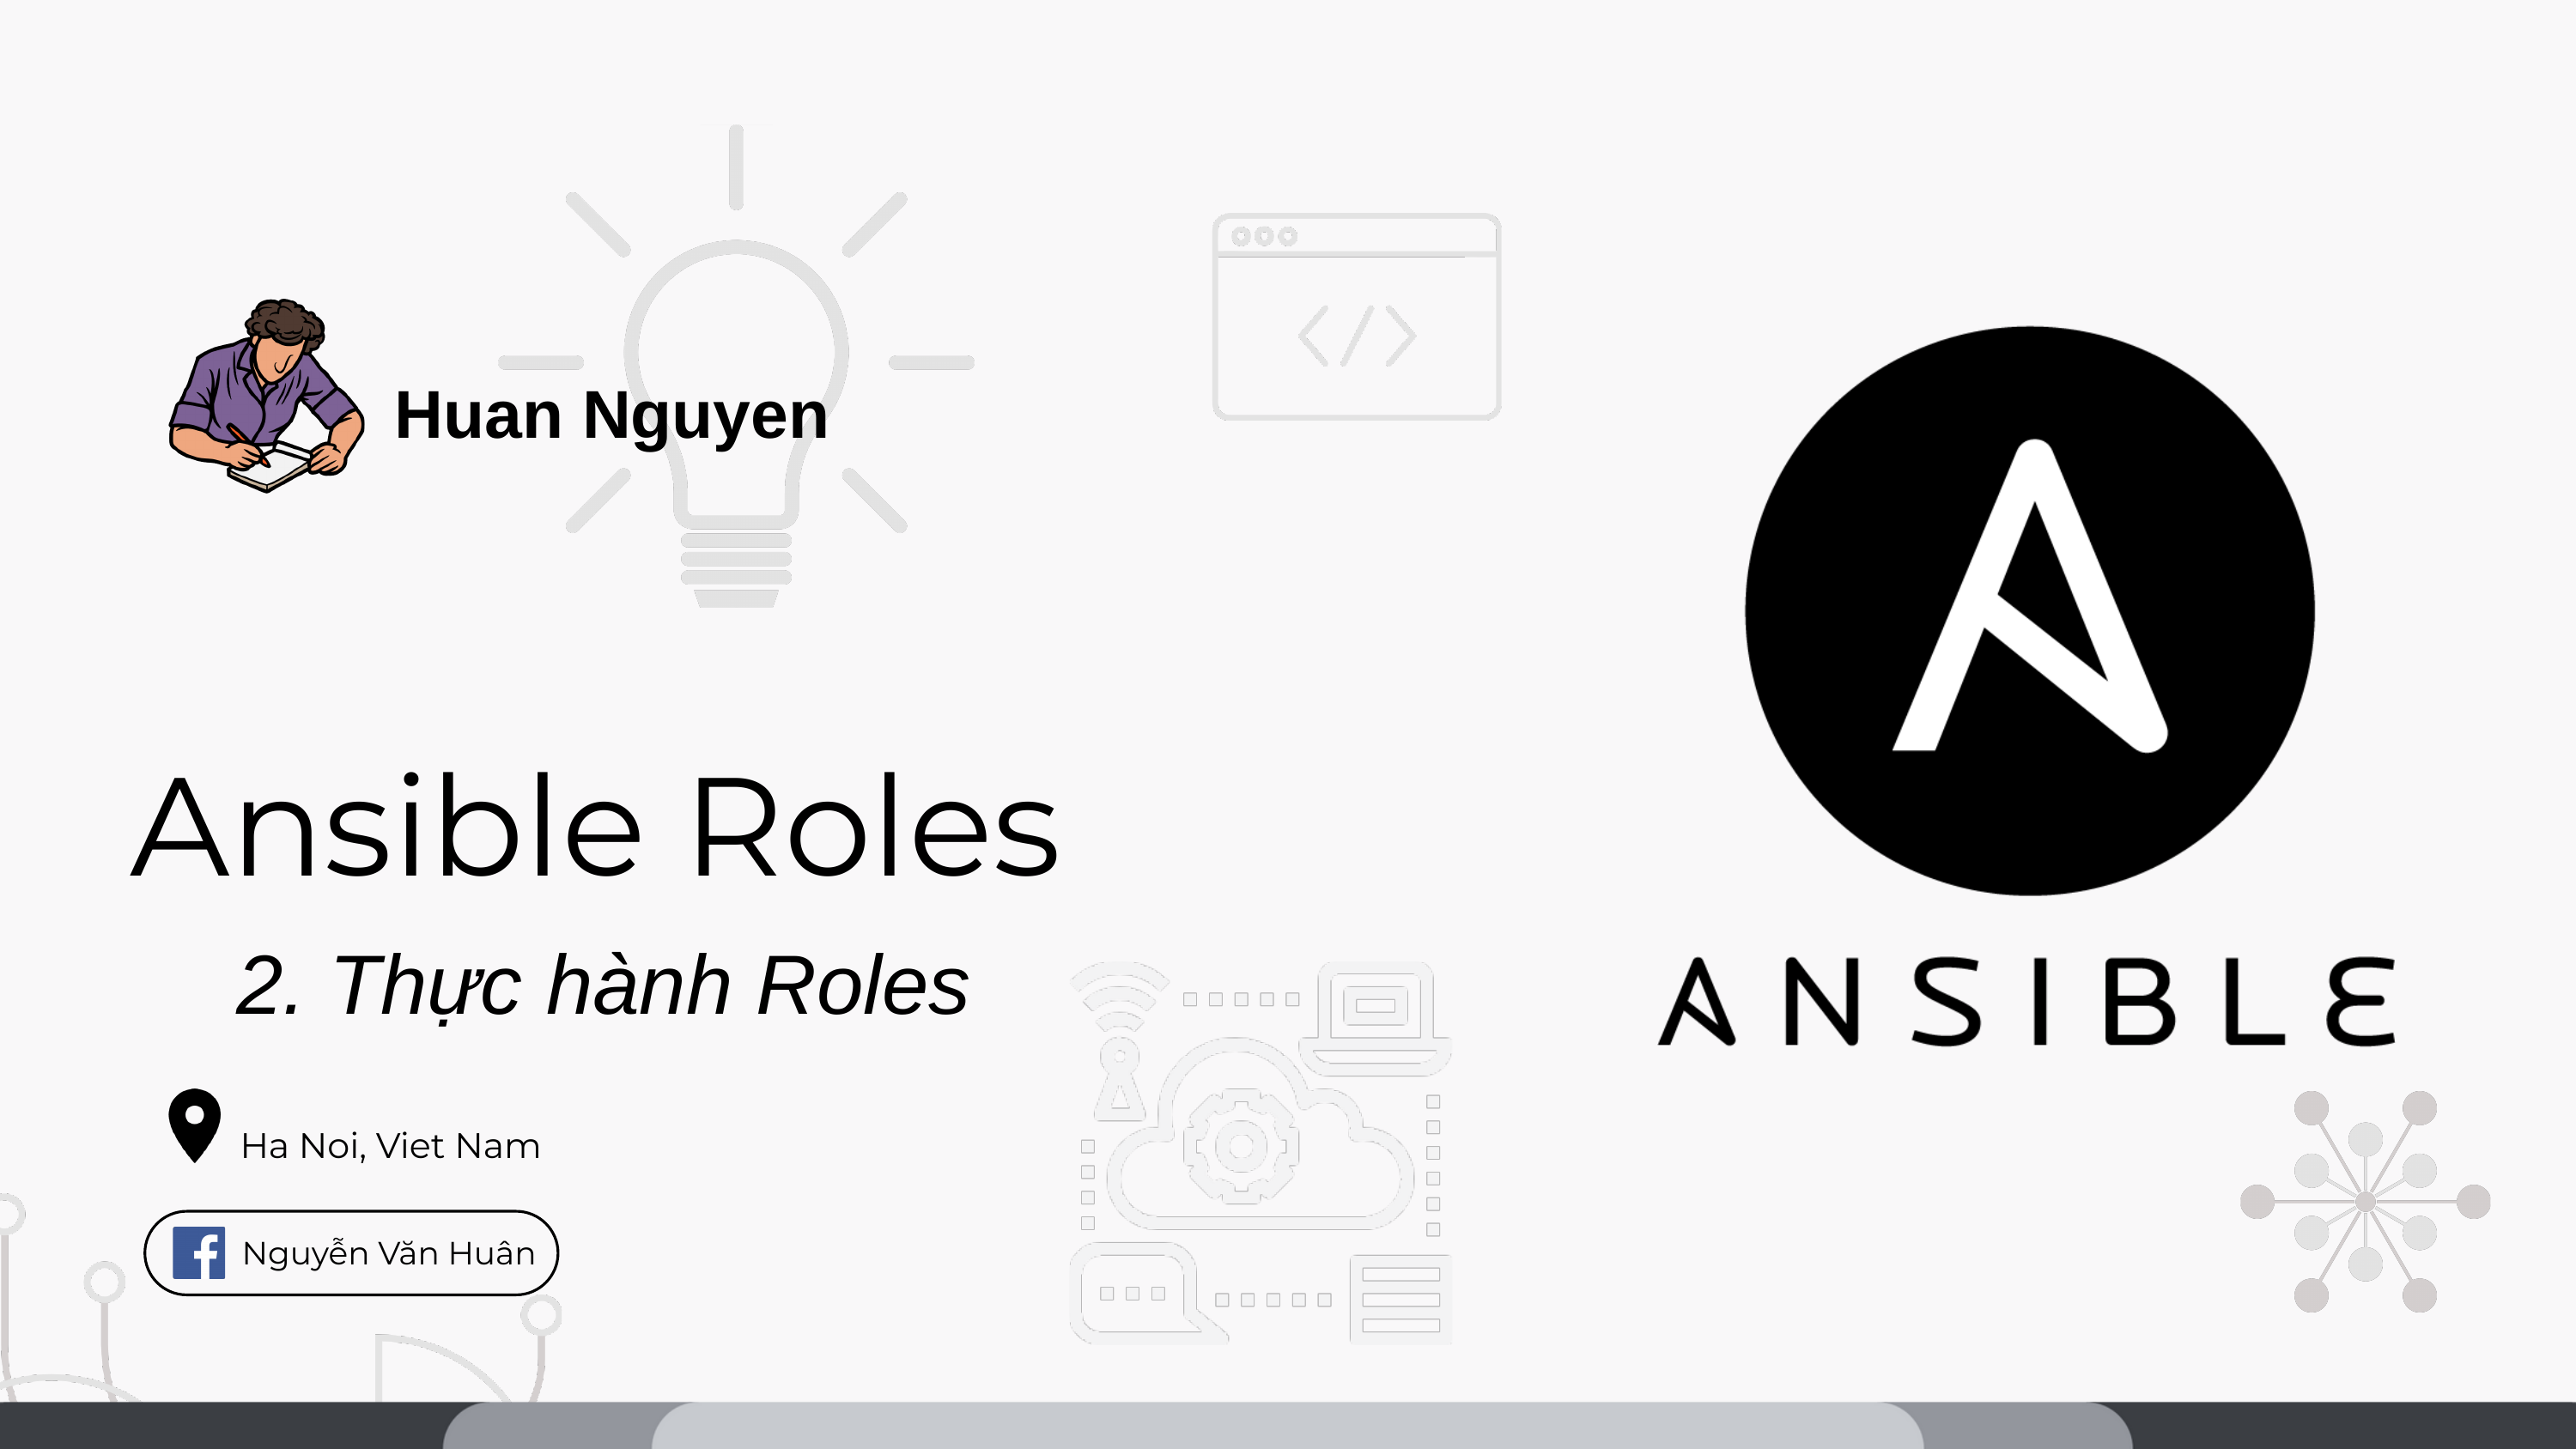

Huan Nguyen
Ansible Roles
2. Thực hành Roles

Ha Noi, Viet Nam

         Nguyễn Văn Huân